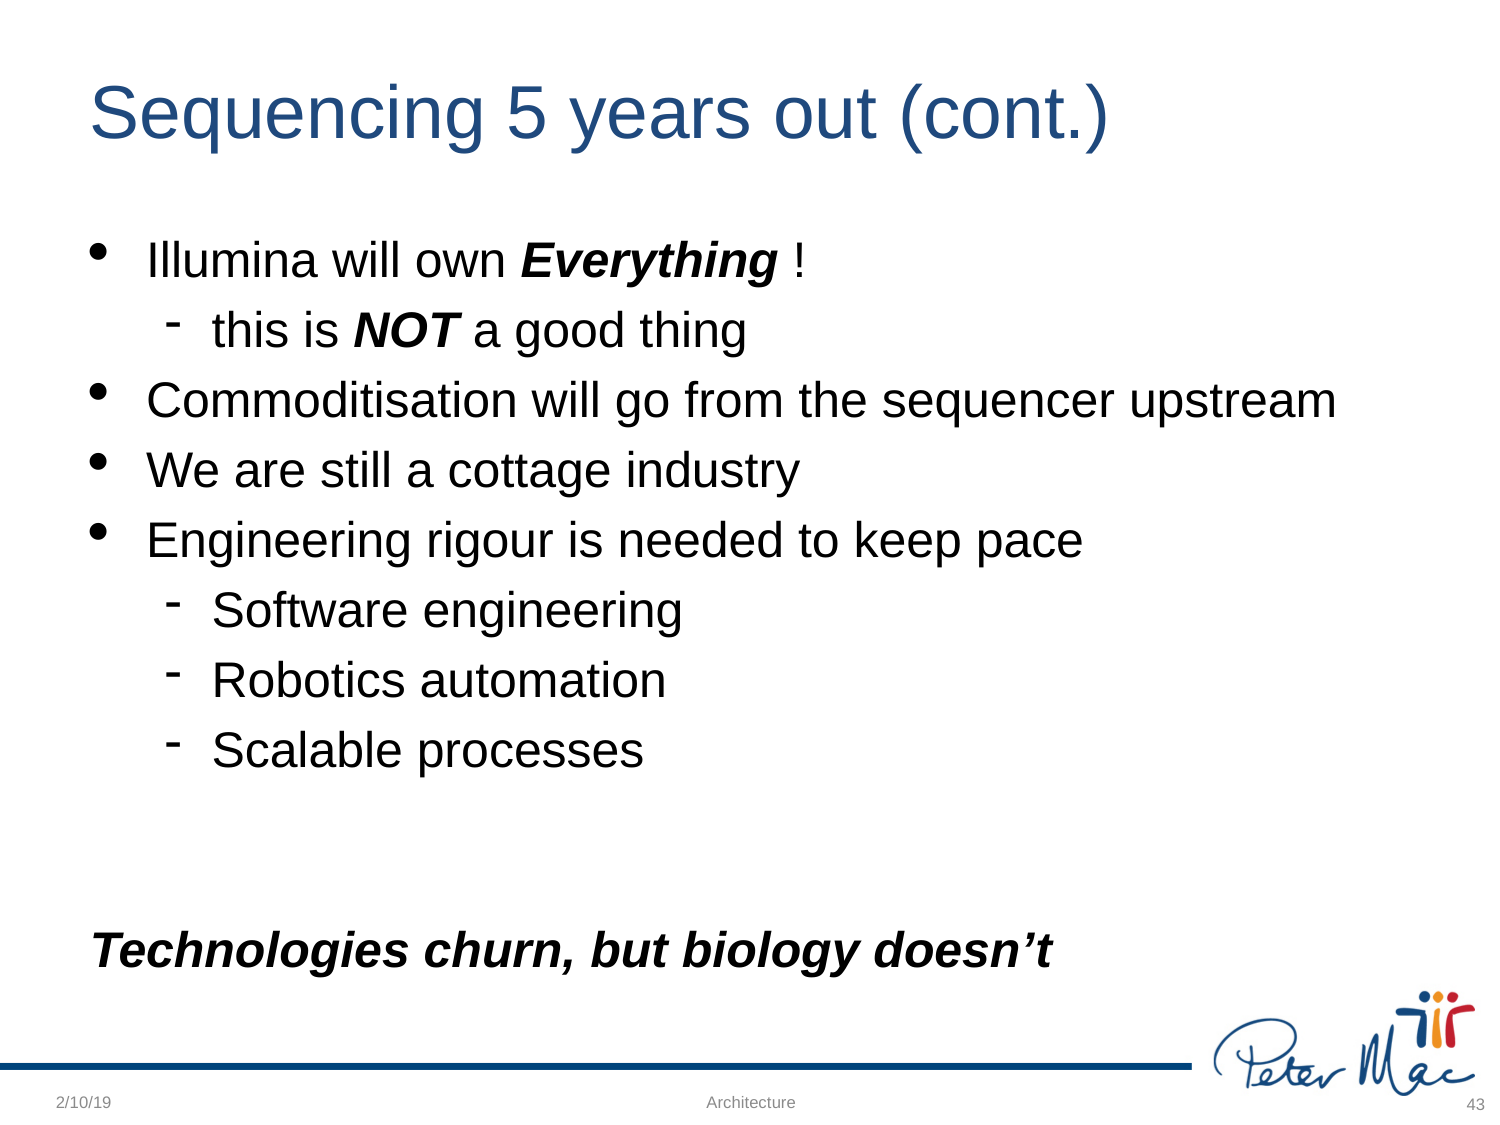

Sequencing 5 years out (cont.)
Illumina will own Everything !
this is NOT a good thing
Commoditisation will go from the sequencer upstream
We are still a cottage industry
Engineering rigour is needed to keep pace
Software engineering
Robotics automation
Scalable processes

Technologies churn, but biology doesn’t
2/10/19
Architecture
43